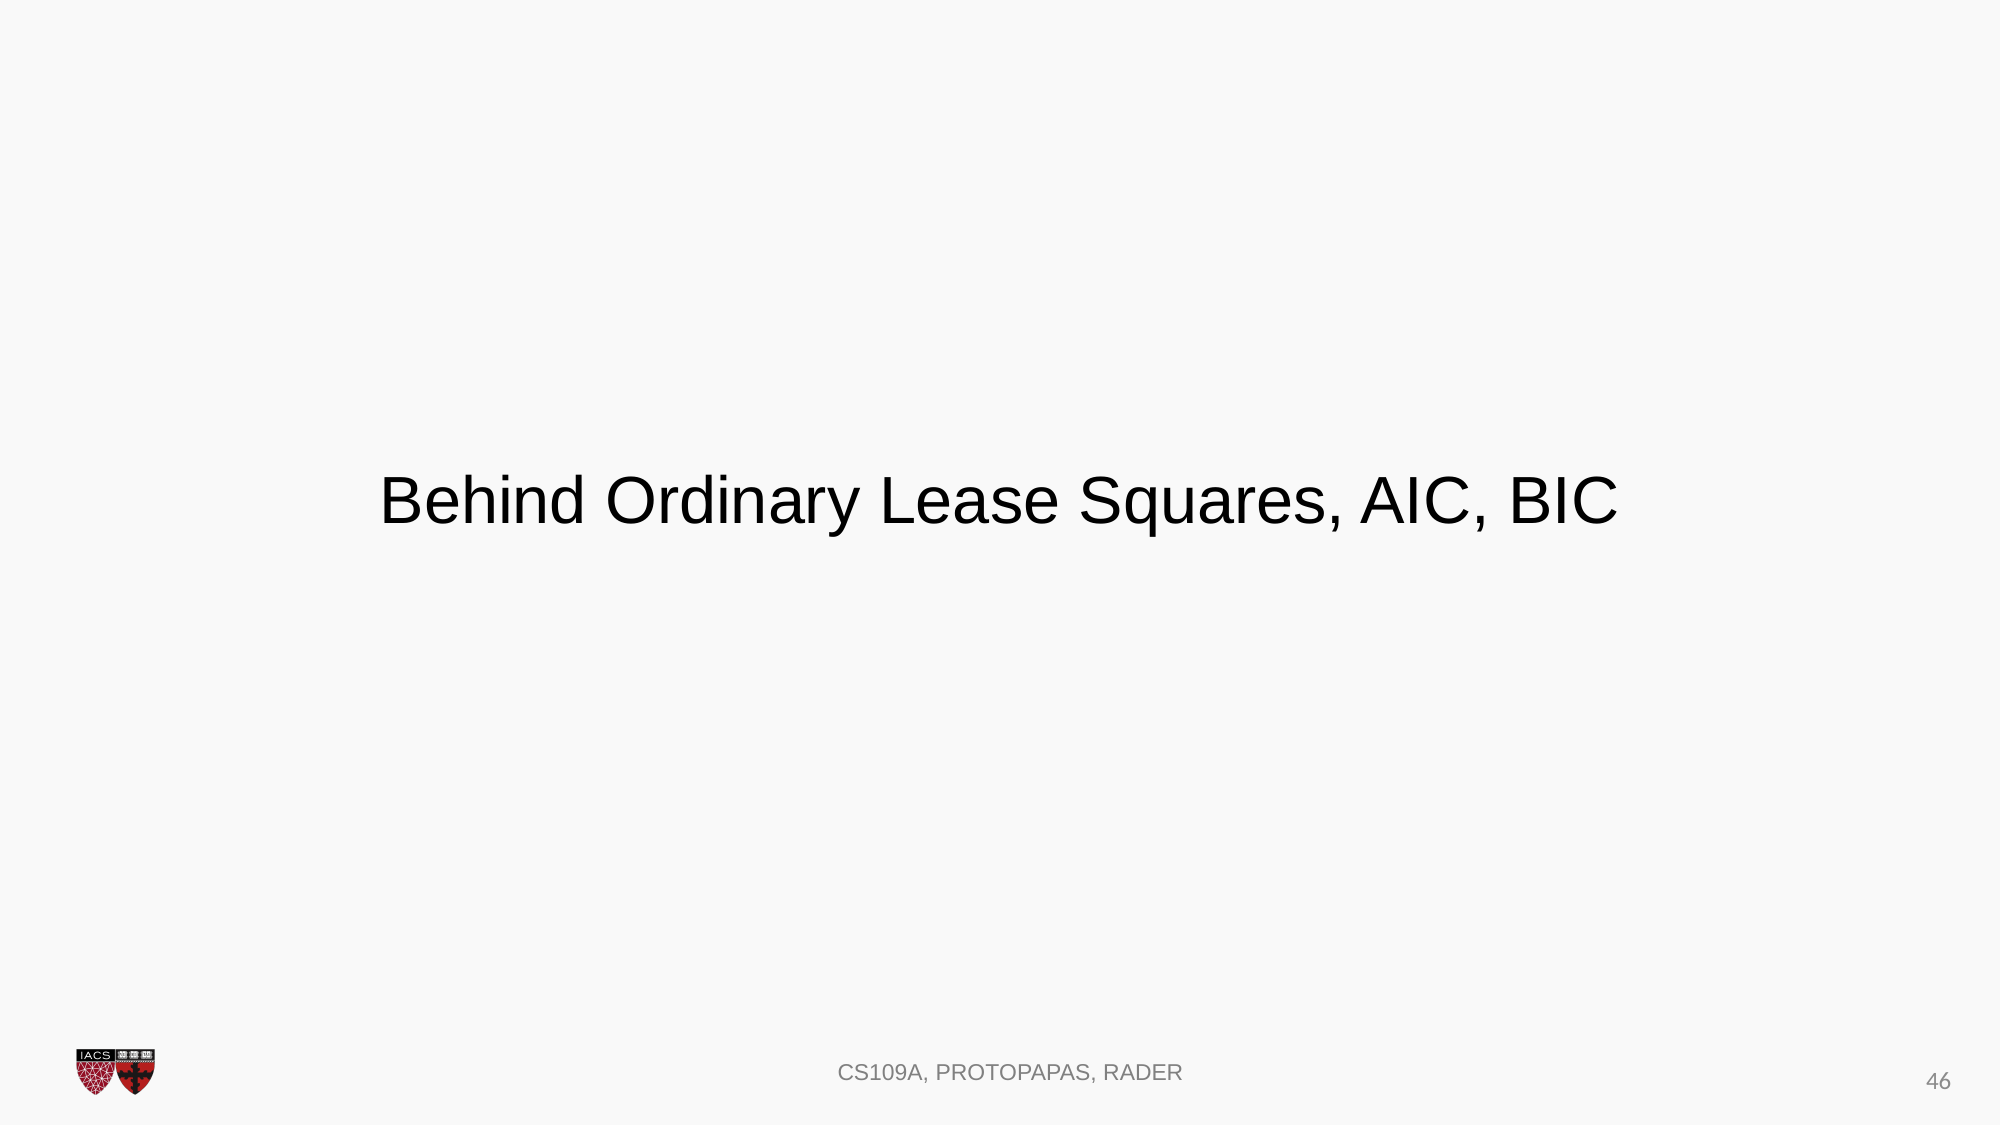

# Behind Ordinary Lease Squares, AIC, BIC
46